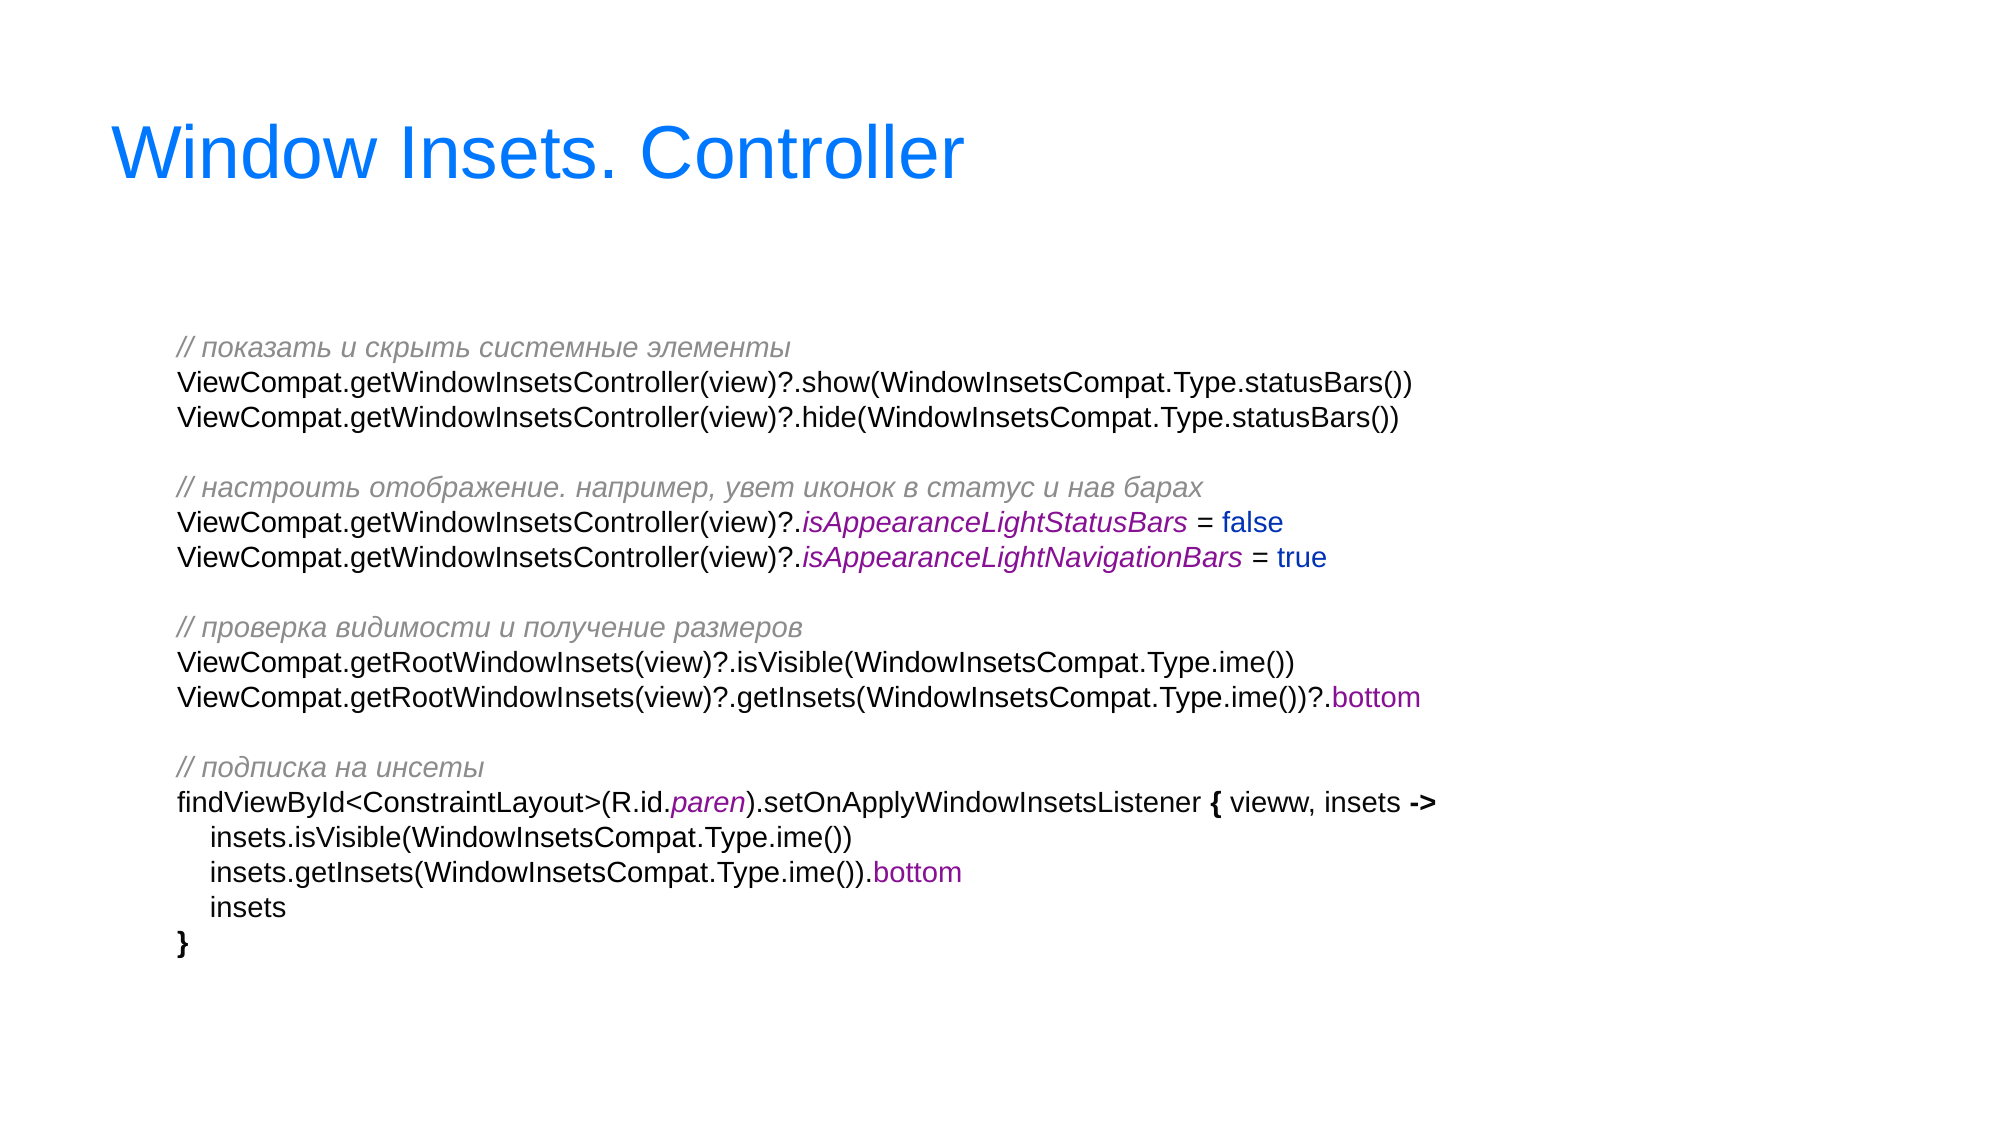

# Window Insets. Controller
// показать и скрыть системные элементы
ViewCompat.getWindowInsetsController(view)?.show(WindowInsetsCompat.Type.statusBars())
ViewCompat.getWindowInsetsController(view)?.hide(WindowInsetsCompat.Type.statusBars())
// настроить отображение. например, увет иконок в статус и нав барах
ViewCompat.getWindowInsetsController(view)?.isAppearanceLightStatusBars = false
ViewCompat.getWindowInsetsController(view)?.isAppearanceLightNavigationBars = true
// проверка видимости и получение размеров
ViewCompat.getRootWindowInsets(view)?.isVisible(WindowInsetsCompat.Type.ime())
ViewCompat.getRootWindowInsets(view)?.getInsets(WindowInsetsCompat.Type.ime())?.bottom
// подписка на инсеты
findViewById<ConstraintLayout>(R.id.paren).setOnApplyWindowInsetsListener { vieww, insets ->
    insets.isVisible(WindowInsetsCompat.Type.ime())
    insets.getInsets(WindowInsetsCompat.Type.ime()).bottom
    insets
}